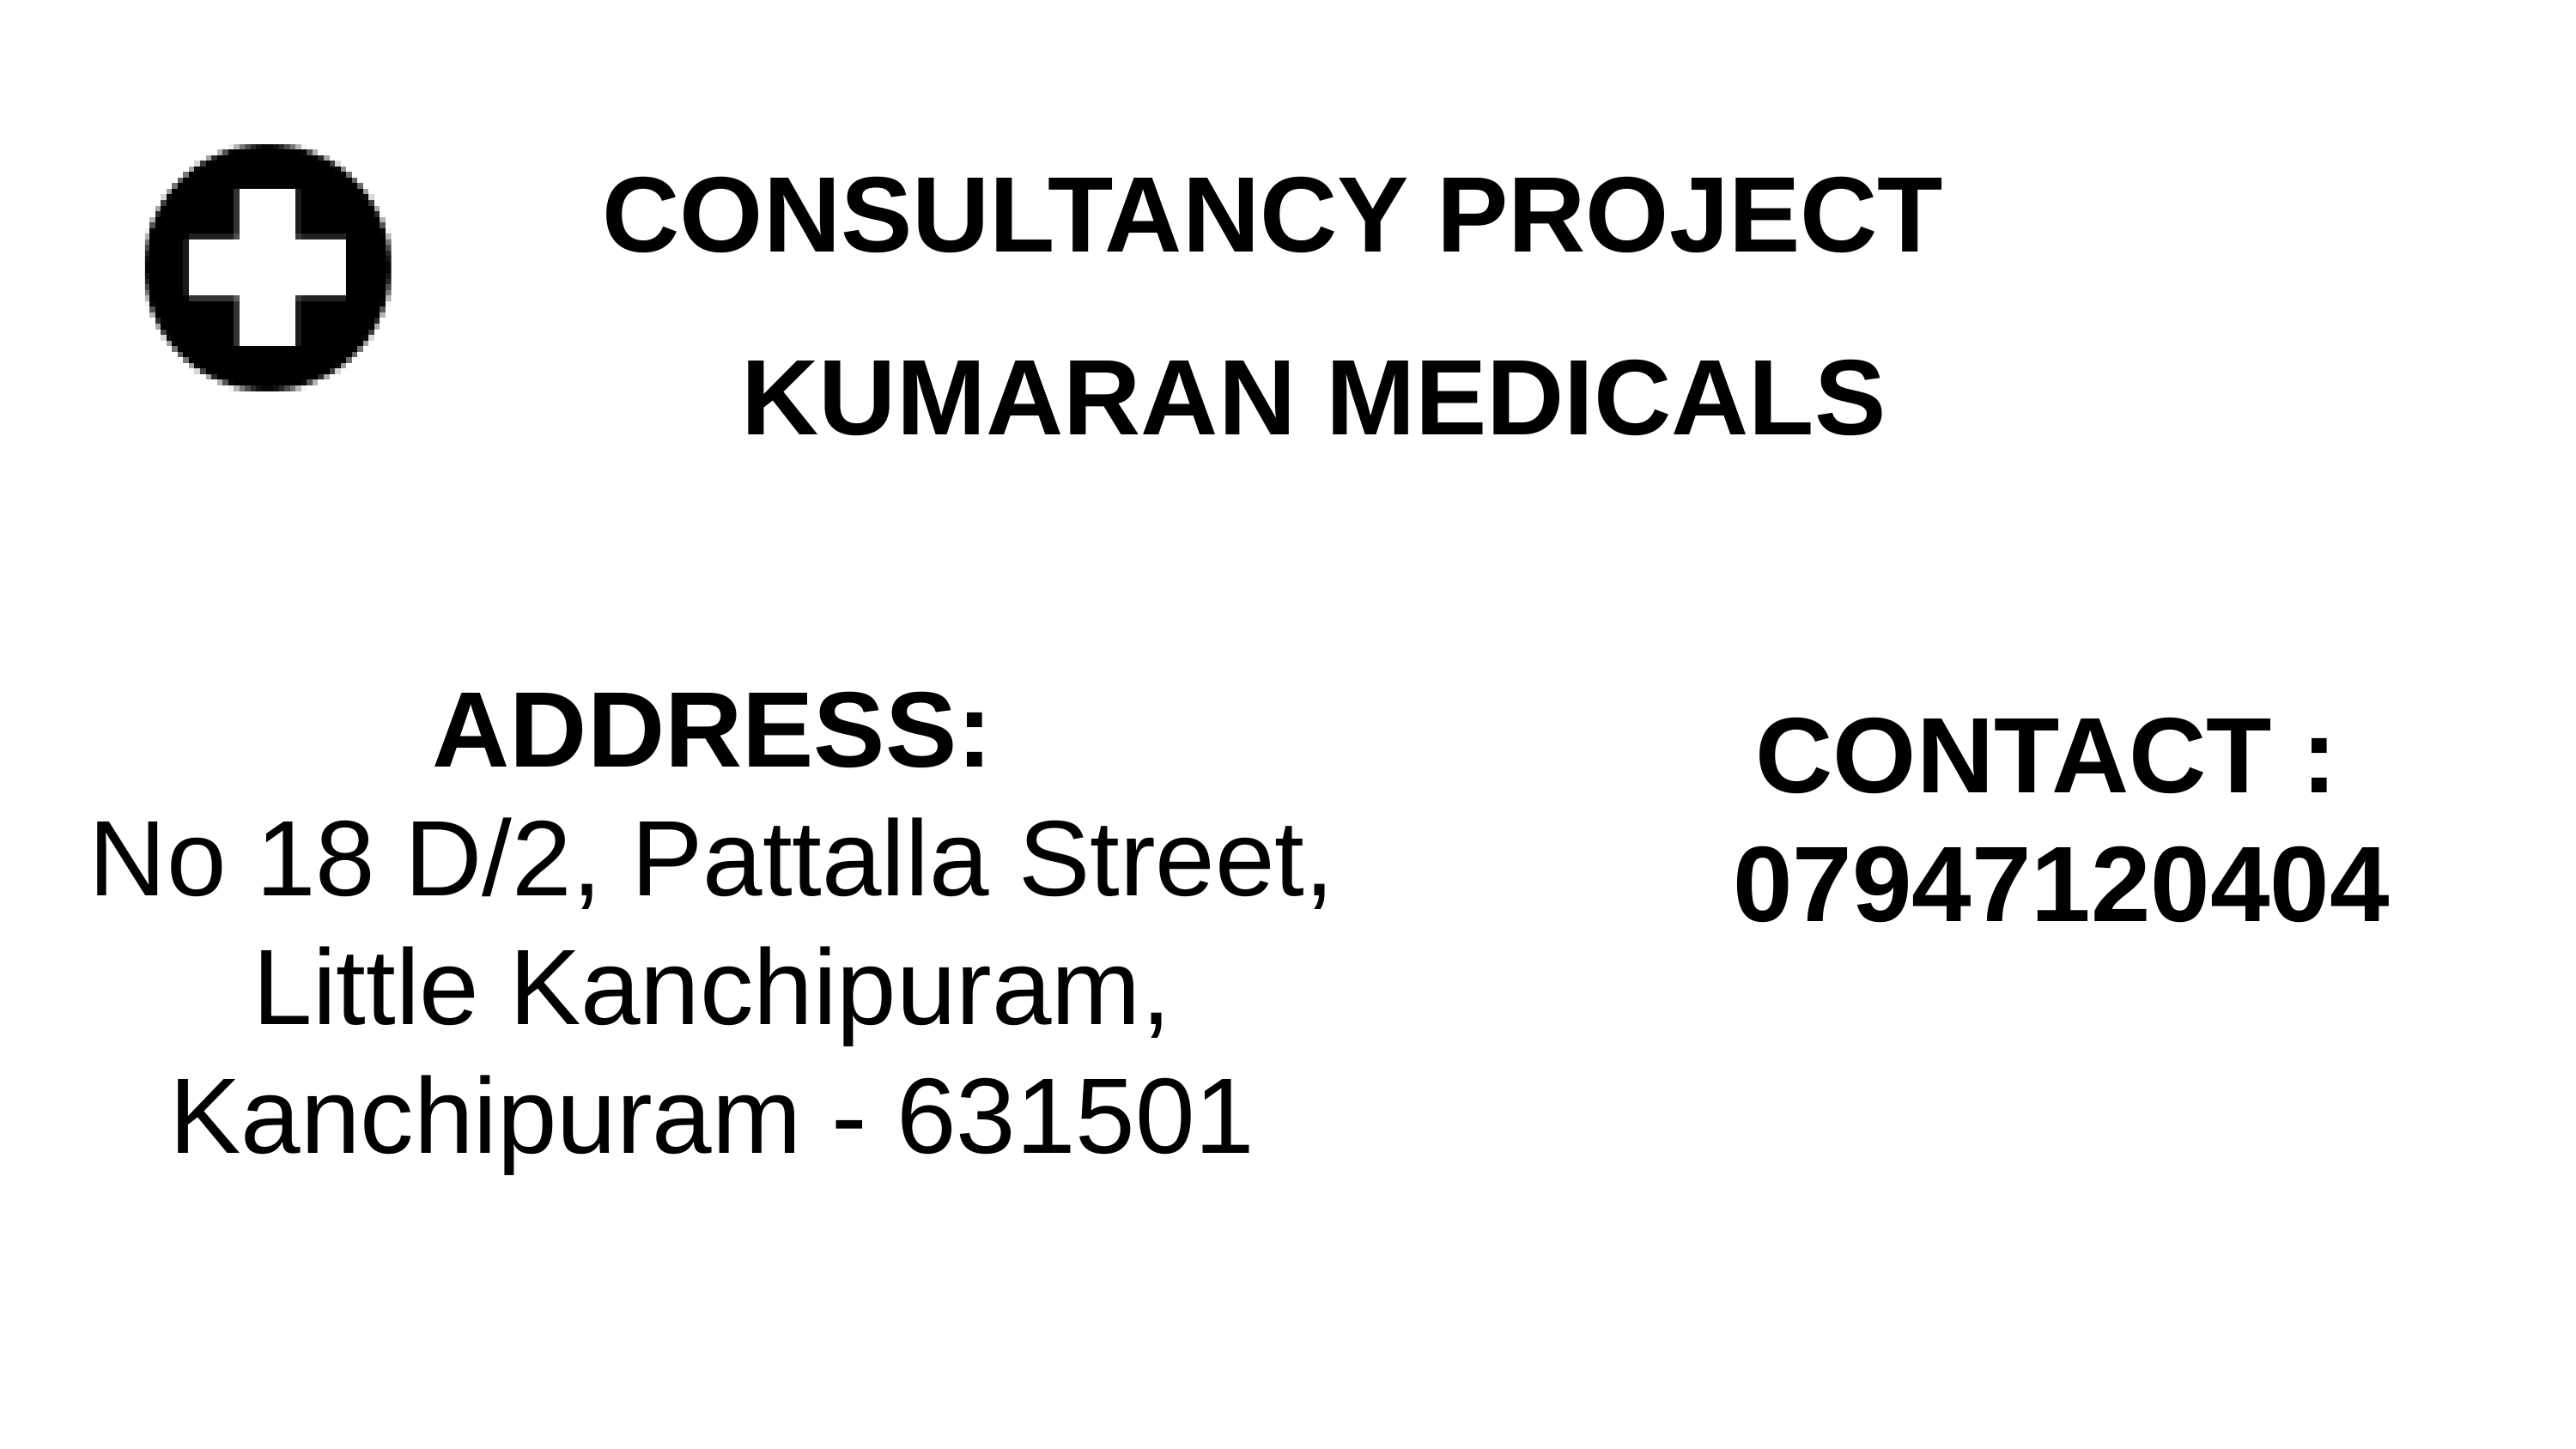

CONSULTANCY PROJECT
KUMARAN MEDICALS
ADDRESS:
No 18 D/2, Pattalla Street, Little Kanchipuram, Kanchipuram - 631501

CONTACT :
07947120404